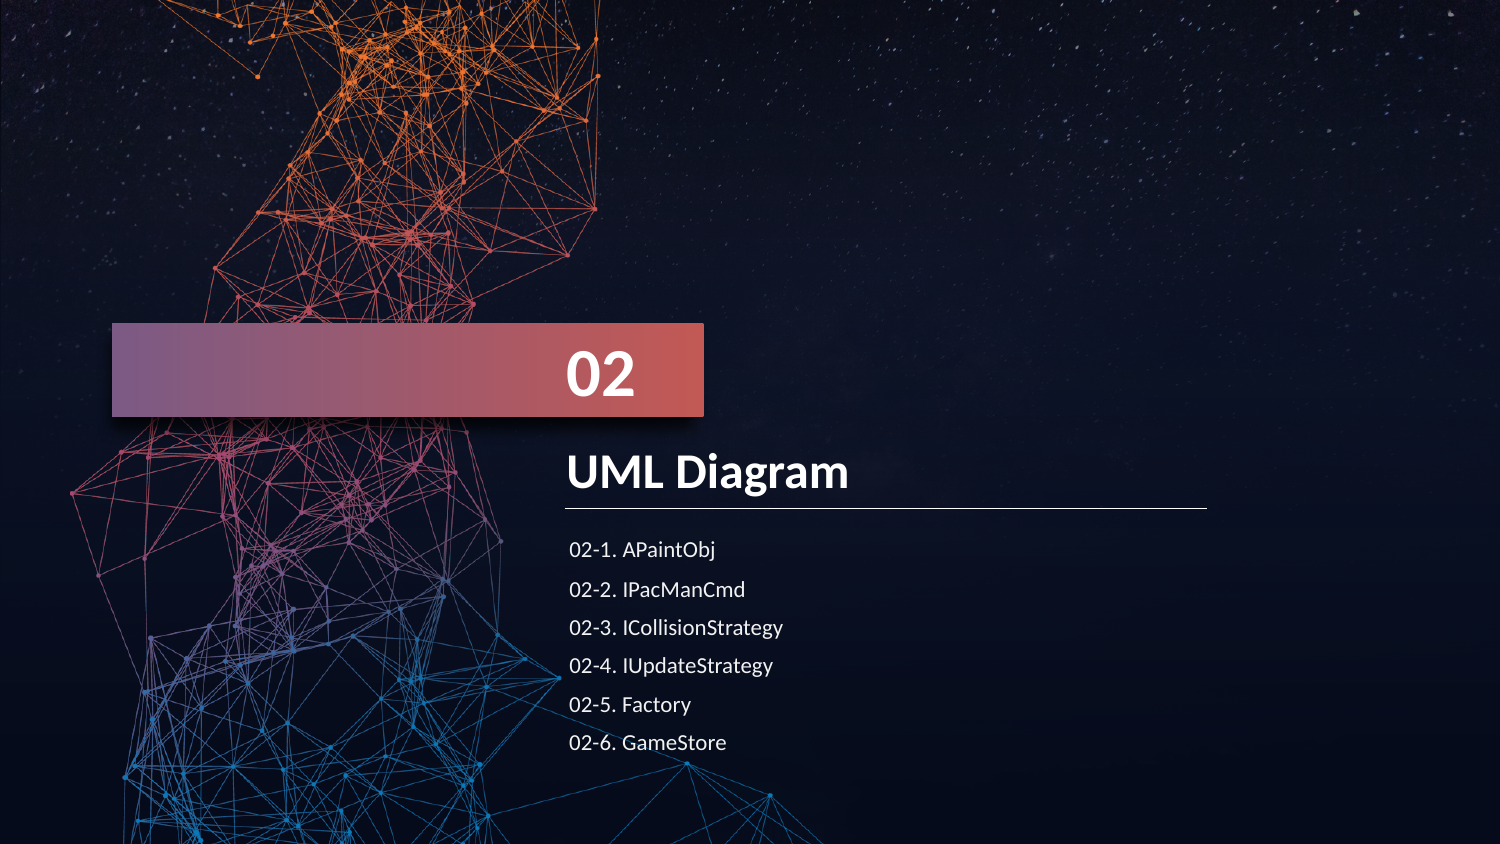

02

UML Diagram
02-1. APaintObj
02-2. IPacManCmd
02-3. ICollisionStrategy
02-4. IUpdateStrategy
02-5. Factory
02-6. GameStore